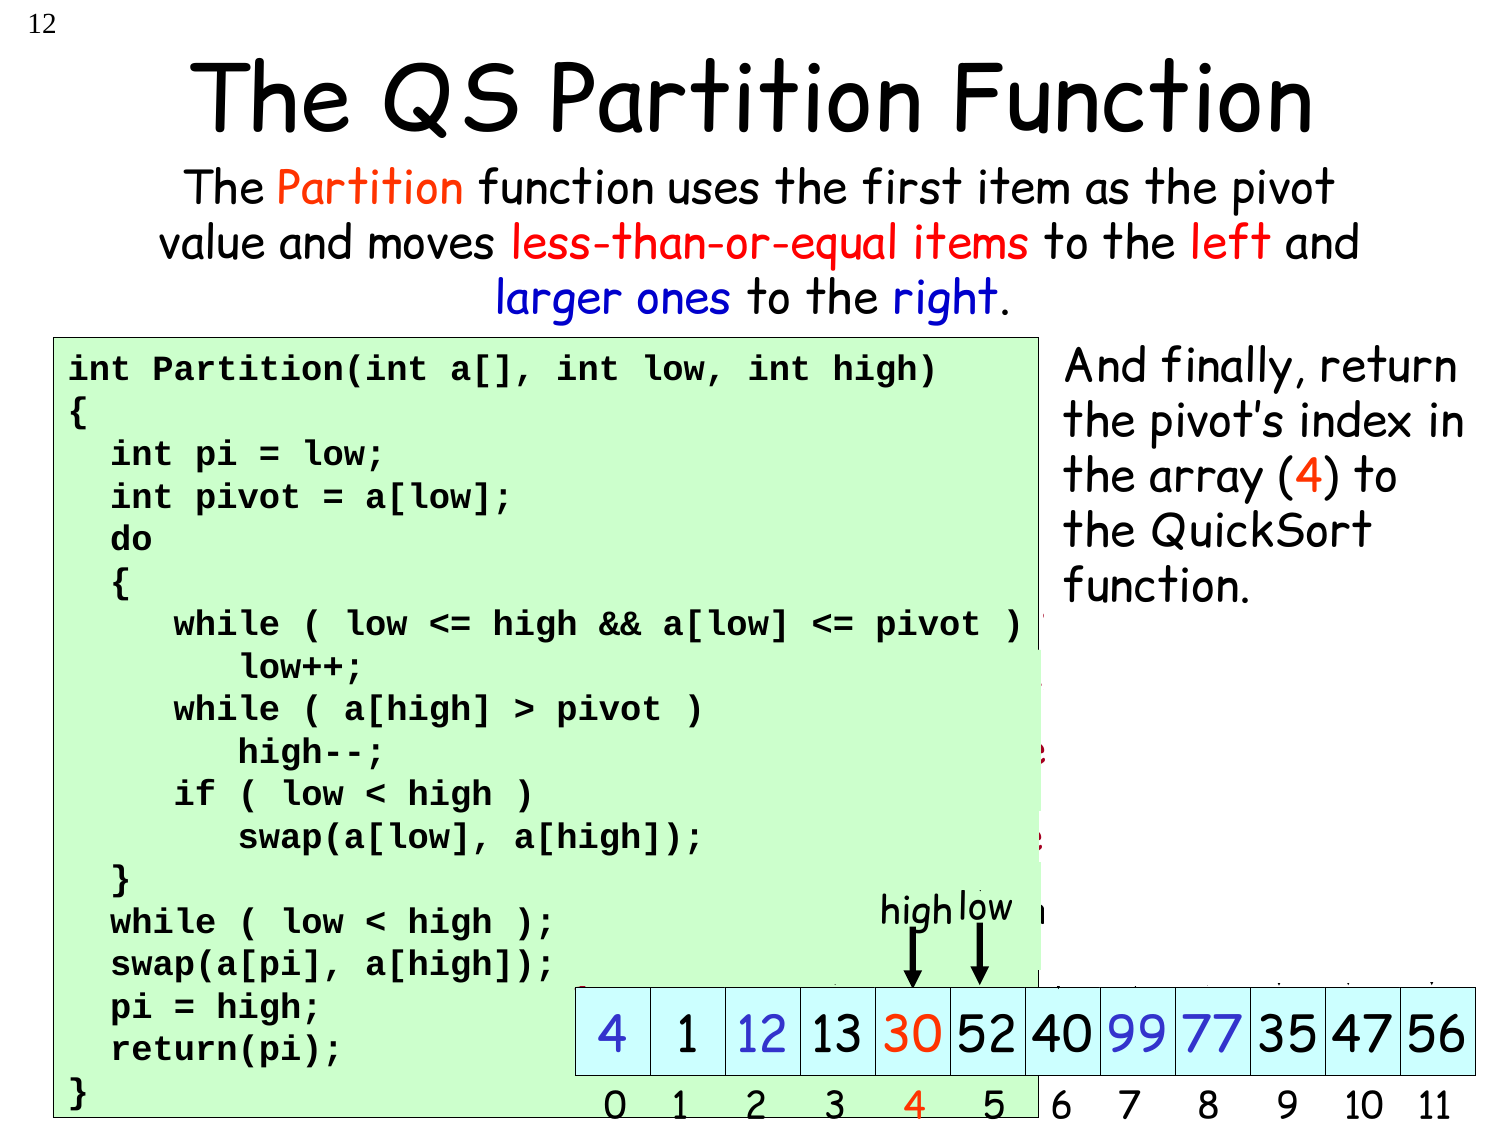

The QS Partition Function
12
The Partition function uses the first item as the pivot value and moves less-than-or-equal items to the left and larger ones to the right.
And finally, return the pivot’s index in the array (4) to the QuickSort function.

int Partition(int a[], int low, int high)
{
  int pi = low;
  int pivot = a[low];
  do
  {
     while ( low <= high && a[low] <= pivot )
        low++;
     while ( a[high] > pivot )
        high--;
     if ( low < high )
        swap(a[low], a[high]);
  }
  while ( low < high );
  swap(a[pi], a[high]);
  pi = high;
  return(pi);
}

     Find first value
      > than the pivot.
}-
} – Select the first item as our pivot value

       Find first value
      <= than the pivot.
}-

       Find next value
      <= than the pivot.
}-

       Find next value
      <= than the pivot.
}-
     Find next value
      > than the pivot.
}-

     Find next value
      > than the pivot.
}-

} – done

} – Swap the larger with the smaller

} – Swap the larger with the smaller
  Swap pivot to proper
   position in array

} –

high

high

 low

high

high

high

 low

 low

high

high

 low

 low

 low

high

30
1
77
13
99
52
40
4
12
35
47
56
30
4
30
12
77
4
99
0    1     2     3     4     5    6    7     8     9    10   11